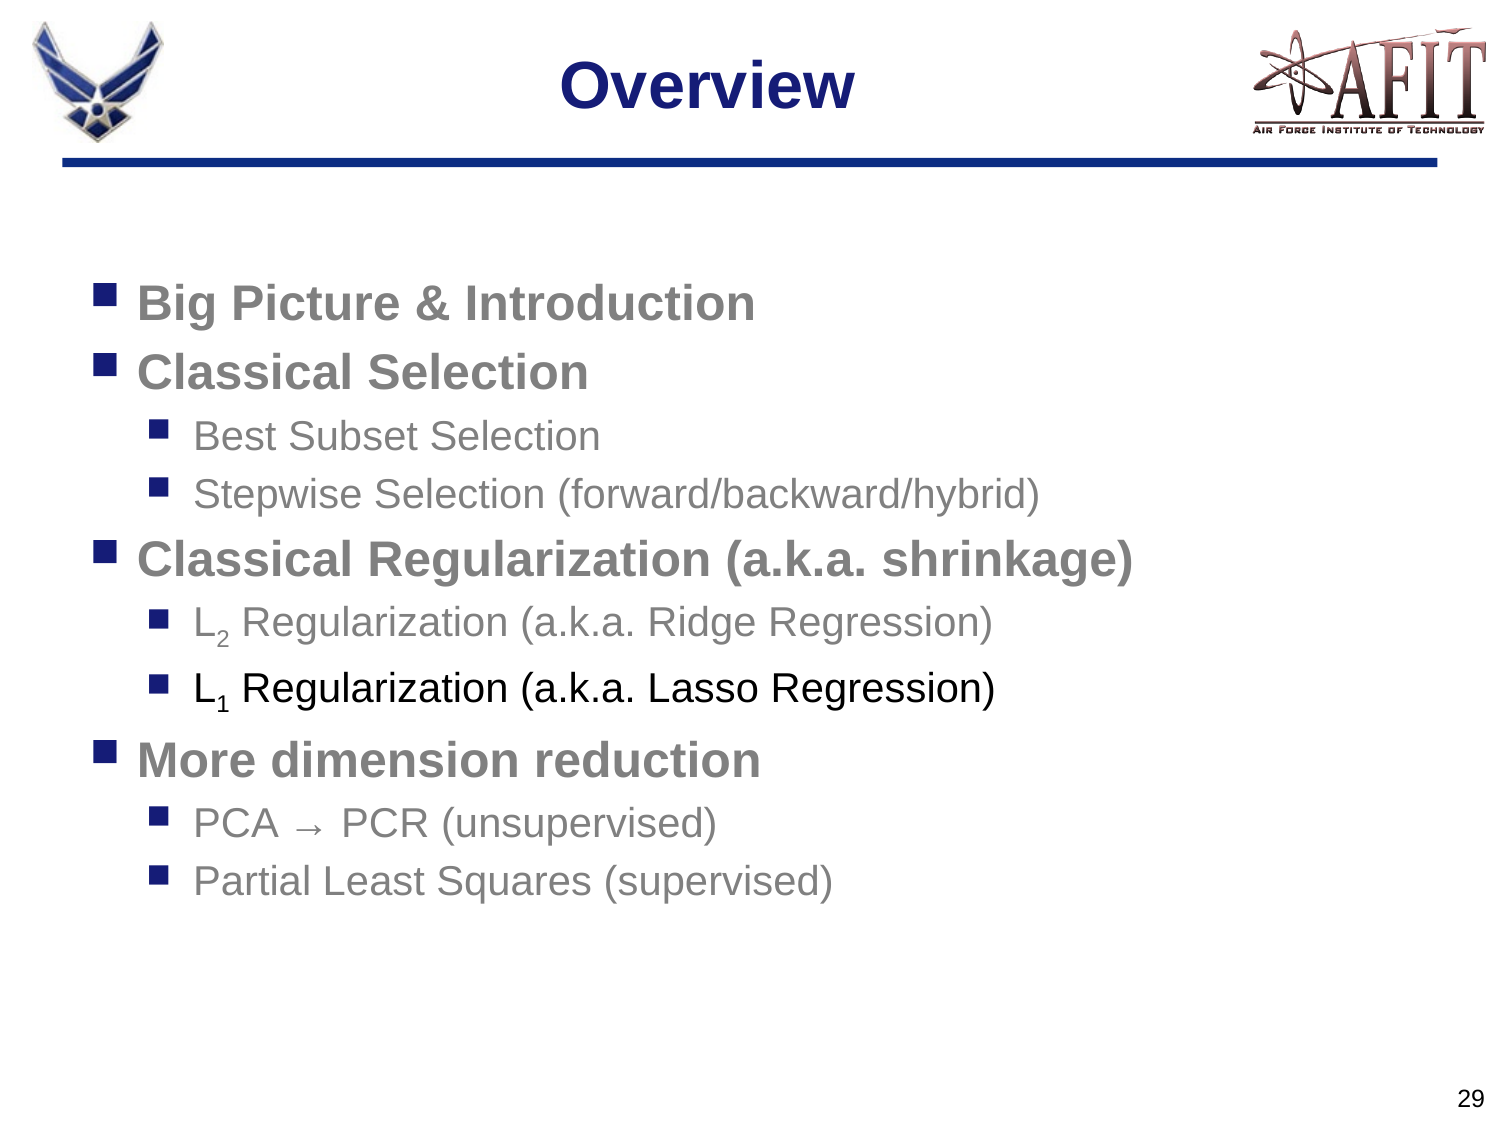

# Overview
Big Picture & Introduction
Classical Selection
Best Subset Selection
Stepwise Selection (forward/backward/hybrid)
Classical Regularization (a.k.a. shrinkage)
L2 Regularization (a.k.a. Ridge Regression)
L1 Regularization (a.k.a. Lasso Regression)
More dimension reduction
PCA → PCR (unsupervised)
Partial Least Squares (supervised)